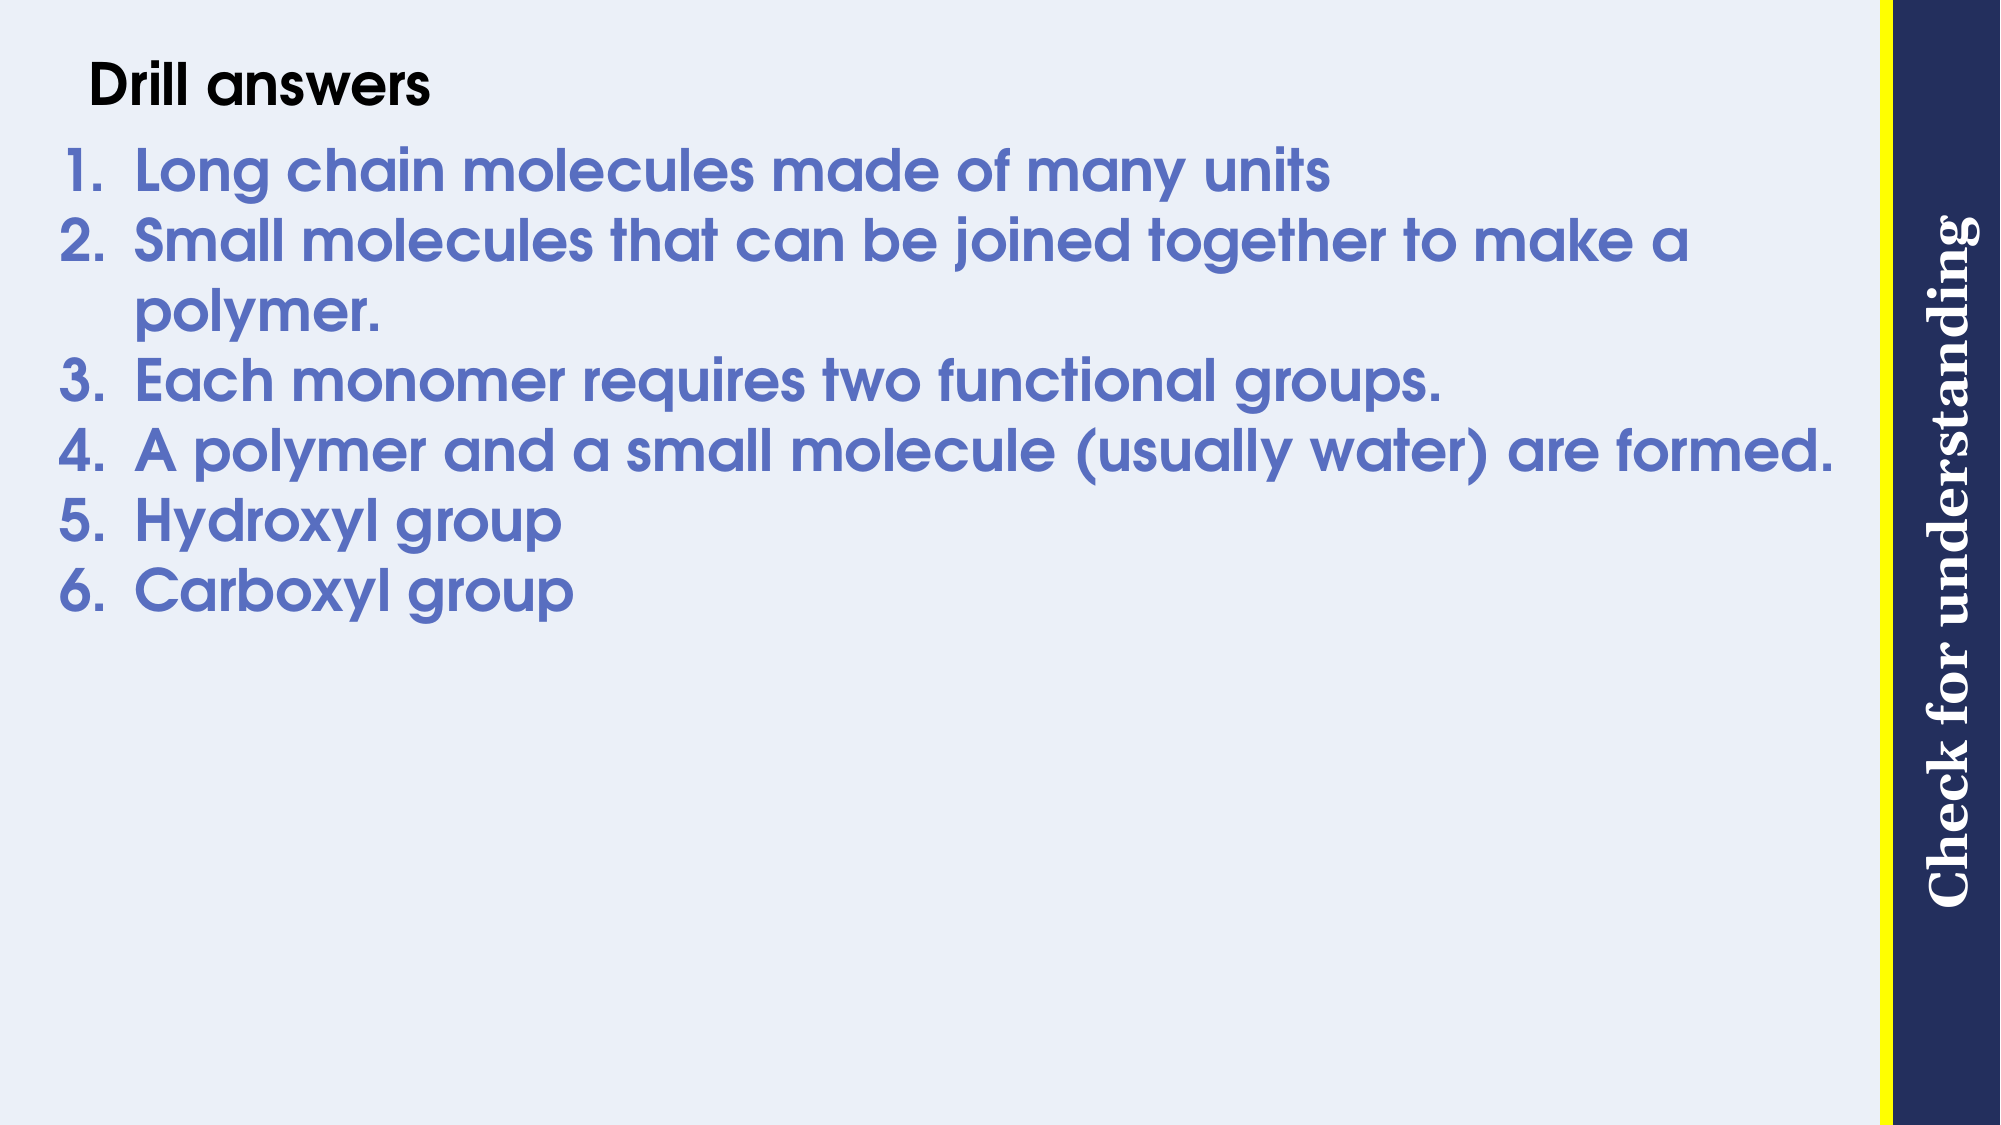

# Drill answers
Long chain molecules made of many units
Small molecules that can be joined together to make a polymer.
Each monomer requires two functional groups.
A polymer and a small molecule (usually water) are formed.
Hydroxyl group
Carboxyl group